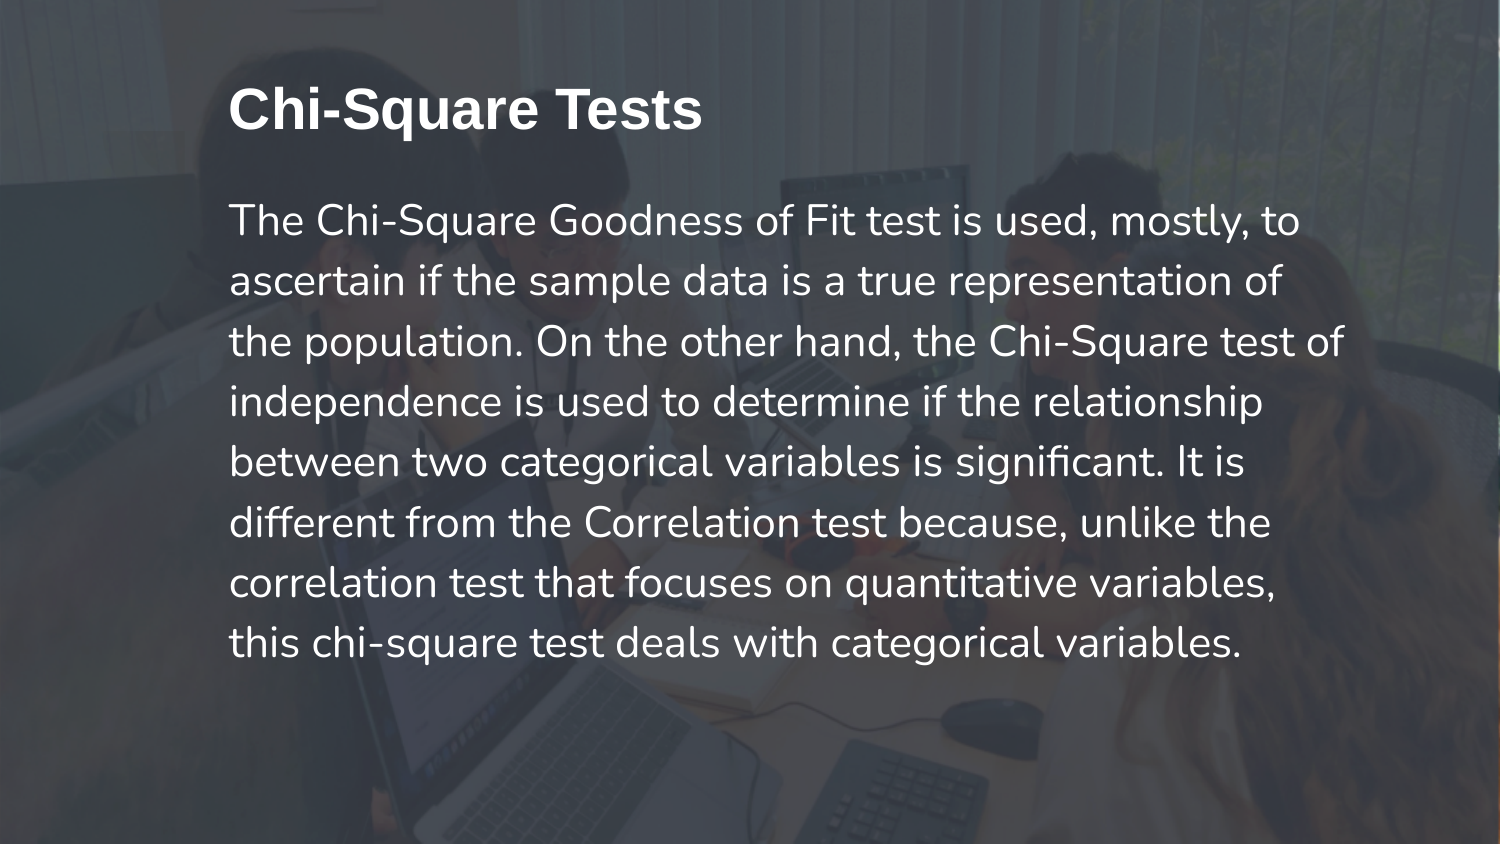

# Chi-Square Tests
The Chi-Square Goodness of Fit test is used, mostly, to ascertain if the sample data is a true representation of the population. On the other hand, the Chi-Square test of independence is used to determine if the relationship between two categorical variables is significant. It is different from the Correlation test because, unlike the correlation test that focuses on quantitative variables, this chi-square test deals with categorical variables.